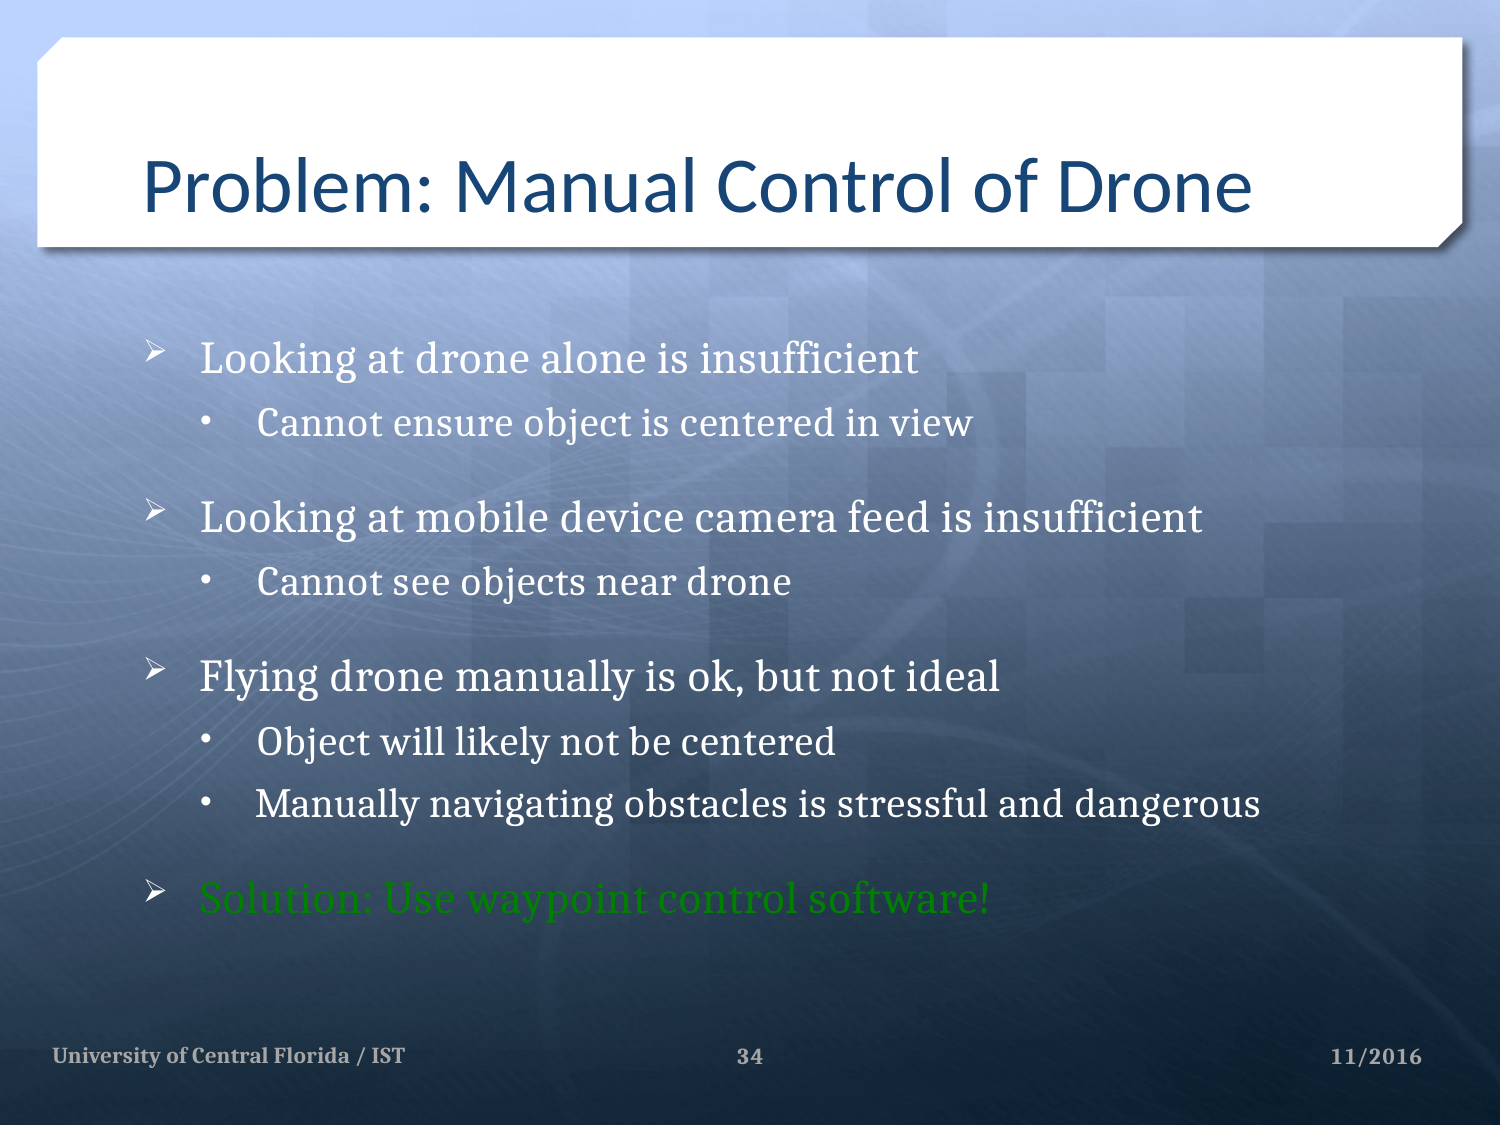

# Problem: Manual Control of Drone
Looking at drone alone is insufficient
Cannot ensure object is centered in view
Looking at mobile device camera feed is insufficient
Cannot see objects near drone
Flying drone manually is ok, but not ideal
Object will likely not be centered
Manually navigating obstacles is stressful and dangerous
Solution: Use waypoint control software!
University of Central Florida / IST
34
11/2016